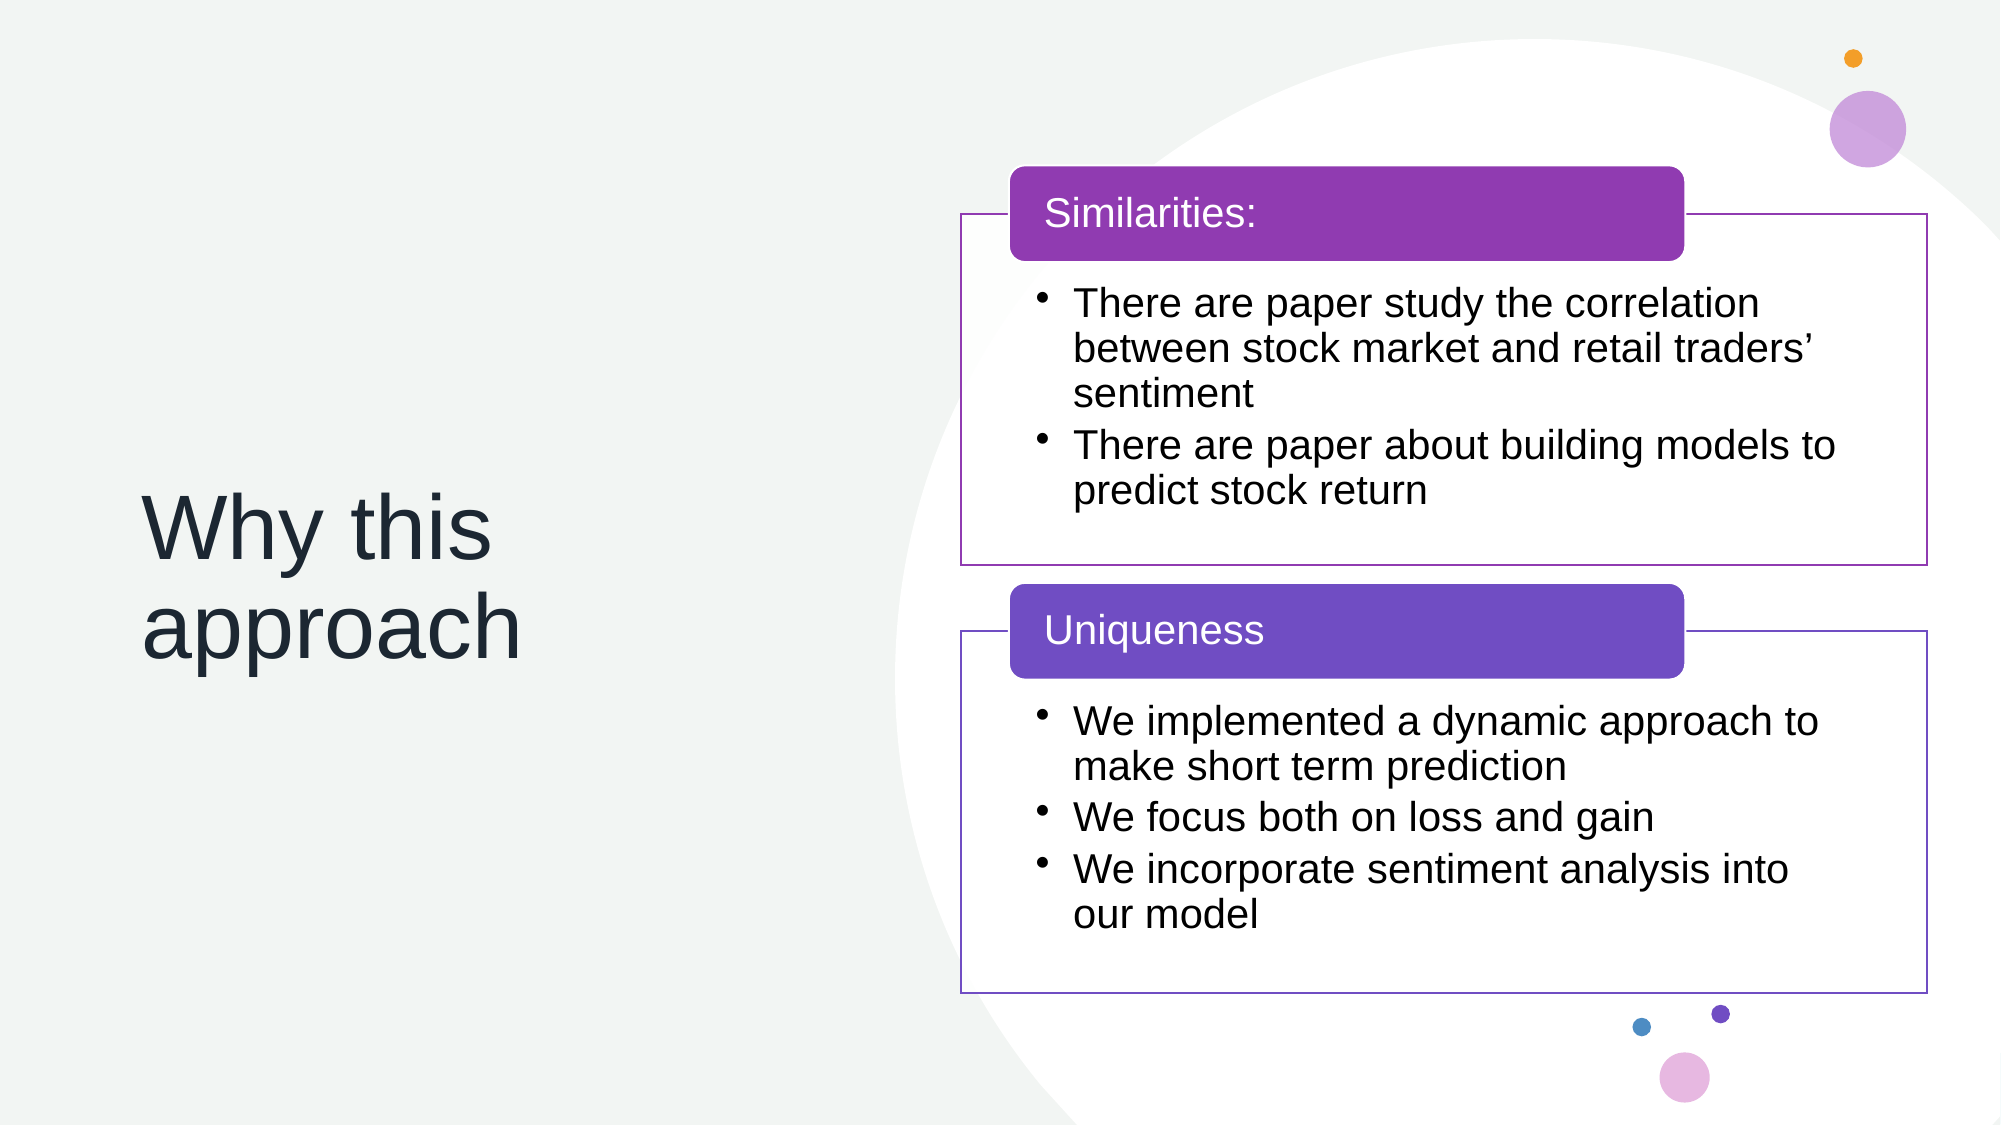

# Why this approach
There are paper study the correlation between stock market and retail traders’ sentiment
There are paper about building models to predict stock return
Similarities:
We implemented a dynamic approach to make short term prediction
We focus both on loss and gain
We incorporate sentiment analysis into our model
Uniqueness